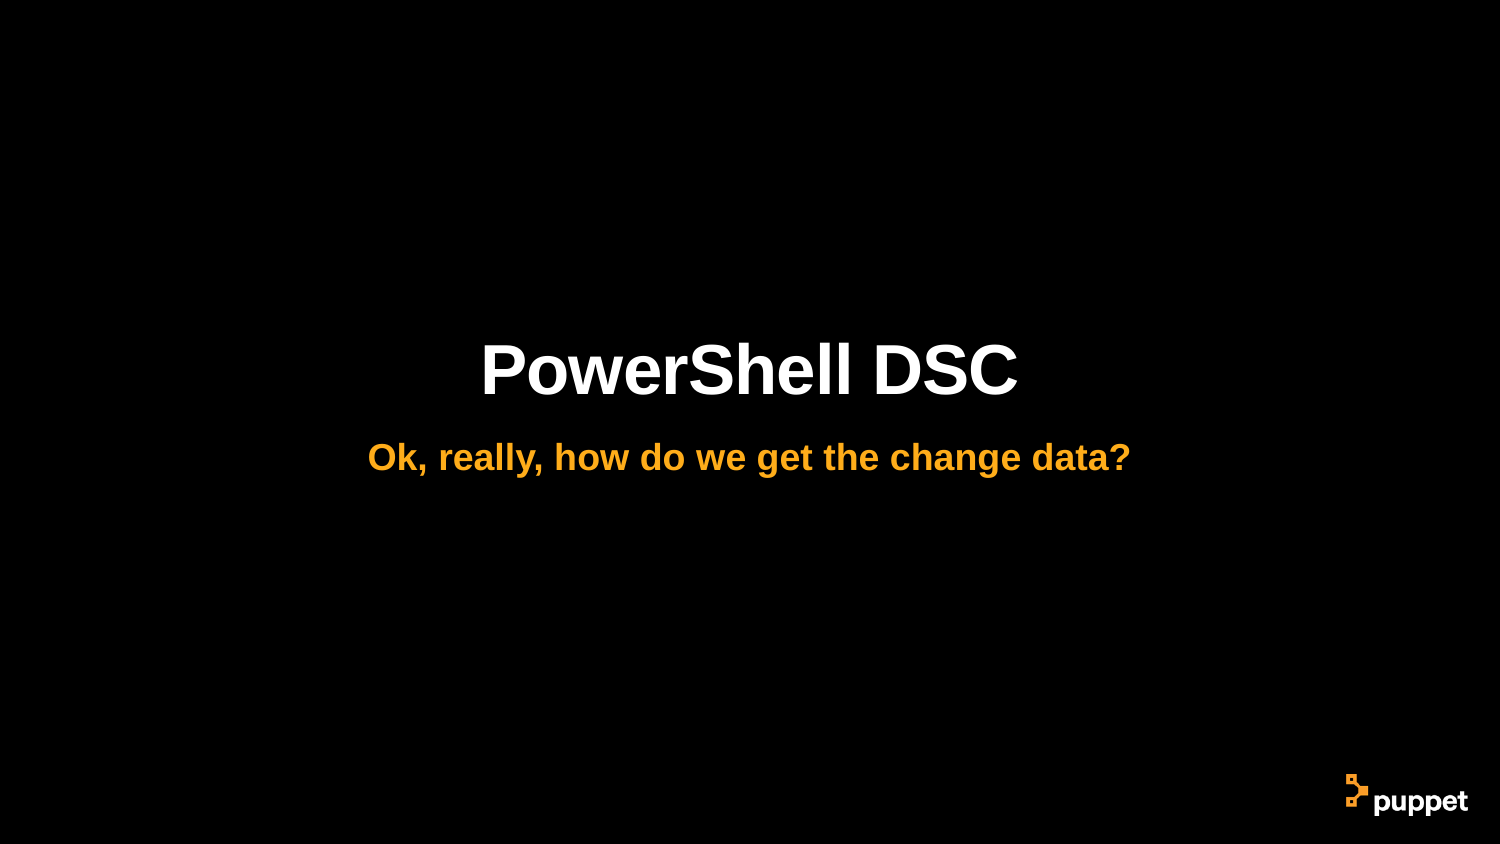

# PowerShell DSC
Ok, really, how do we get the change data?